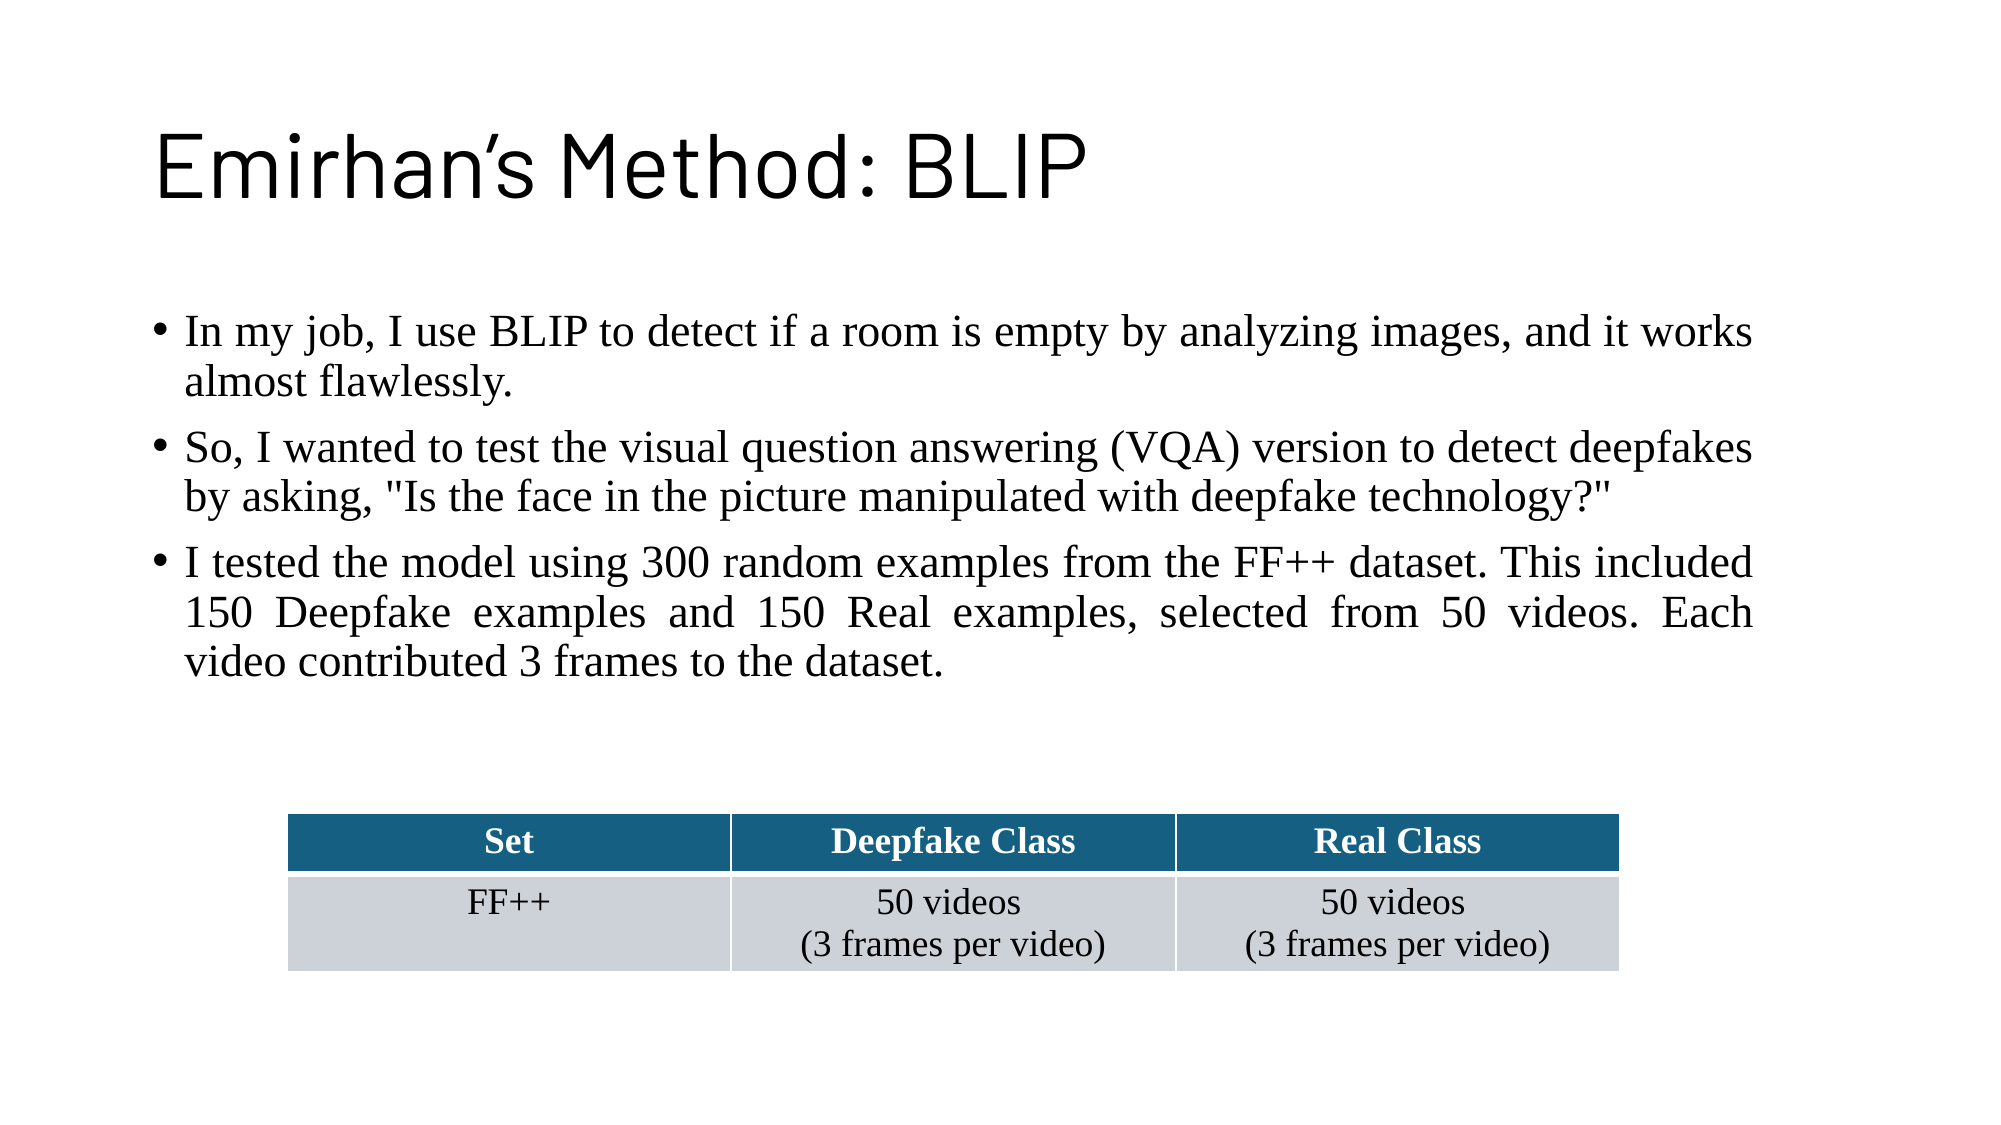

# Emirhan’s Method: BLIP
In my job, I use BLIP to detect if a room is empty by analyzing images, and it works almost flawlessly.
So, I wanted to test the visual question answering (VQA) version to detect deepfakes by asking, "Is the face in the picture manipulated with deepfake technology?"
I tested the model using 300 random examples from the FF++ dataset. This included 150 Deepfake examples and 150 Real examples, selected from 50 videos. Each video contributed 3 frames to the dataset.
| Set | Deepfake Class | Real Class |
| --- | --- | --- |
| FF++ | 50 videos (3 frames per video) | 50 videos (3 frames per video) |